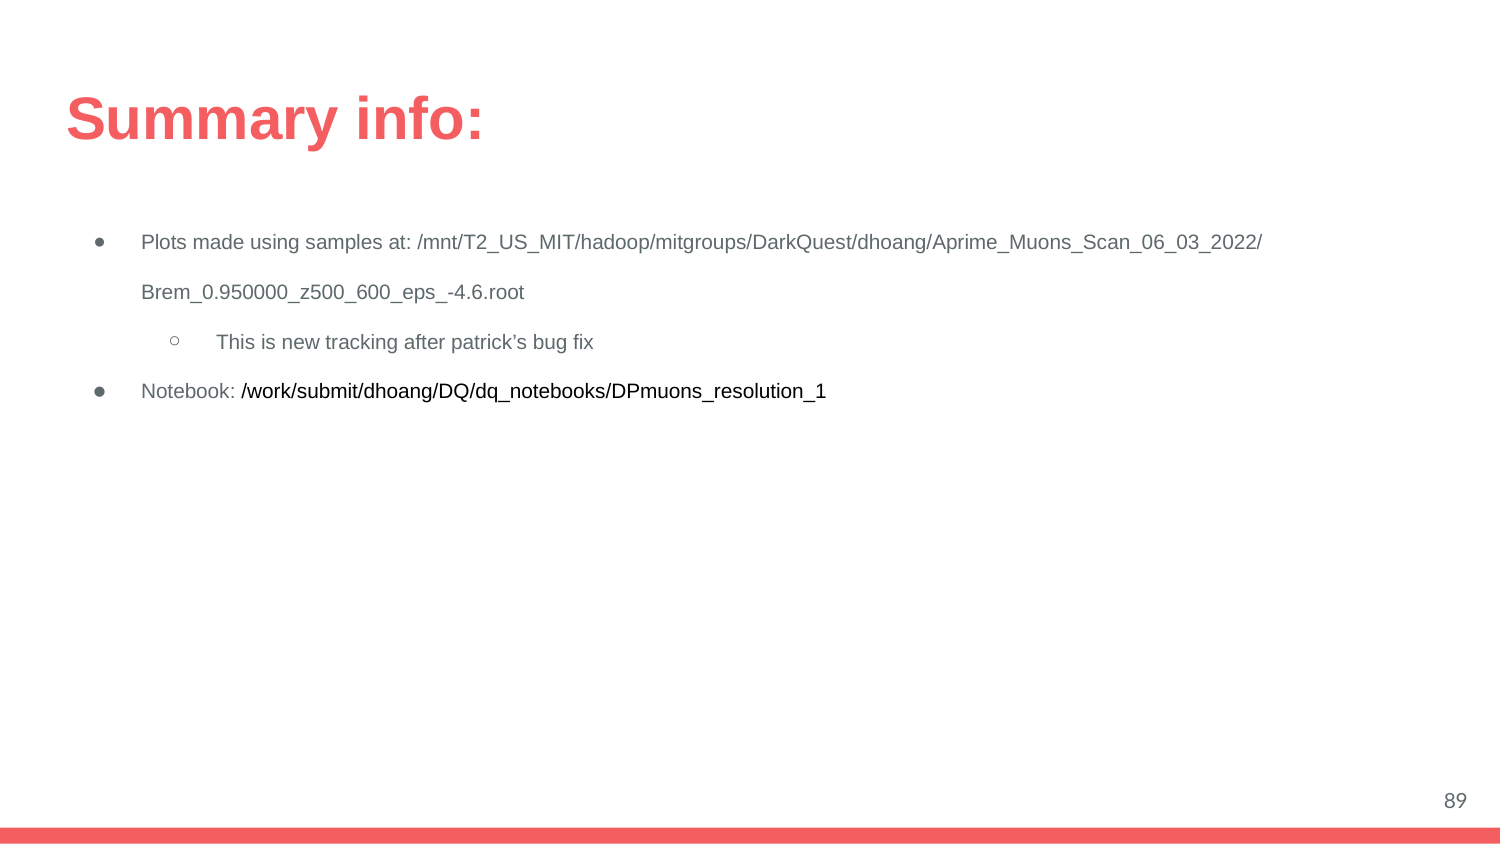

# Summary info:
Plots made using samples at: /mnt/T2_US_MIT/hadoop/mitgroups/DarkQuest/dhoang/Aprime_Muons_Scan_06_03_2022/Brem_0.950000_z500_600_eps_-4.6.root
This is new tracking after patrick’s bug fix
Notebook: /work/submit/dhoang/DQ/dq_notebooks/DPmuons_resolution_1
89